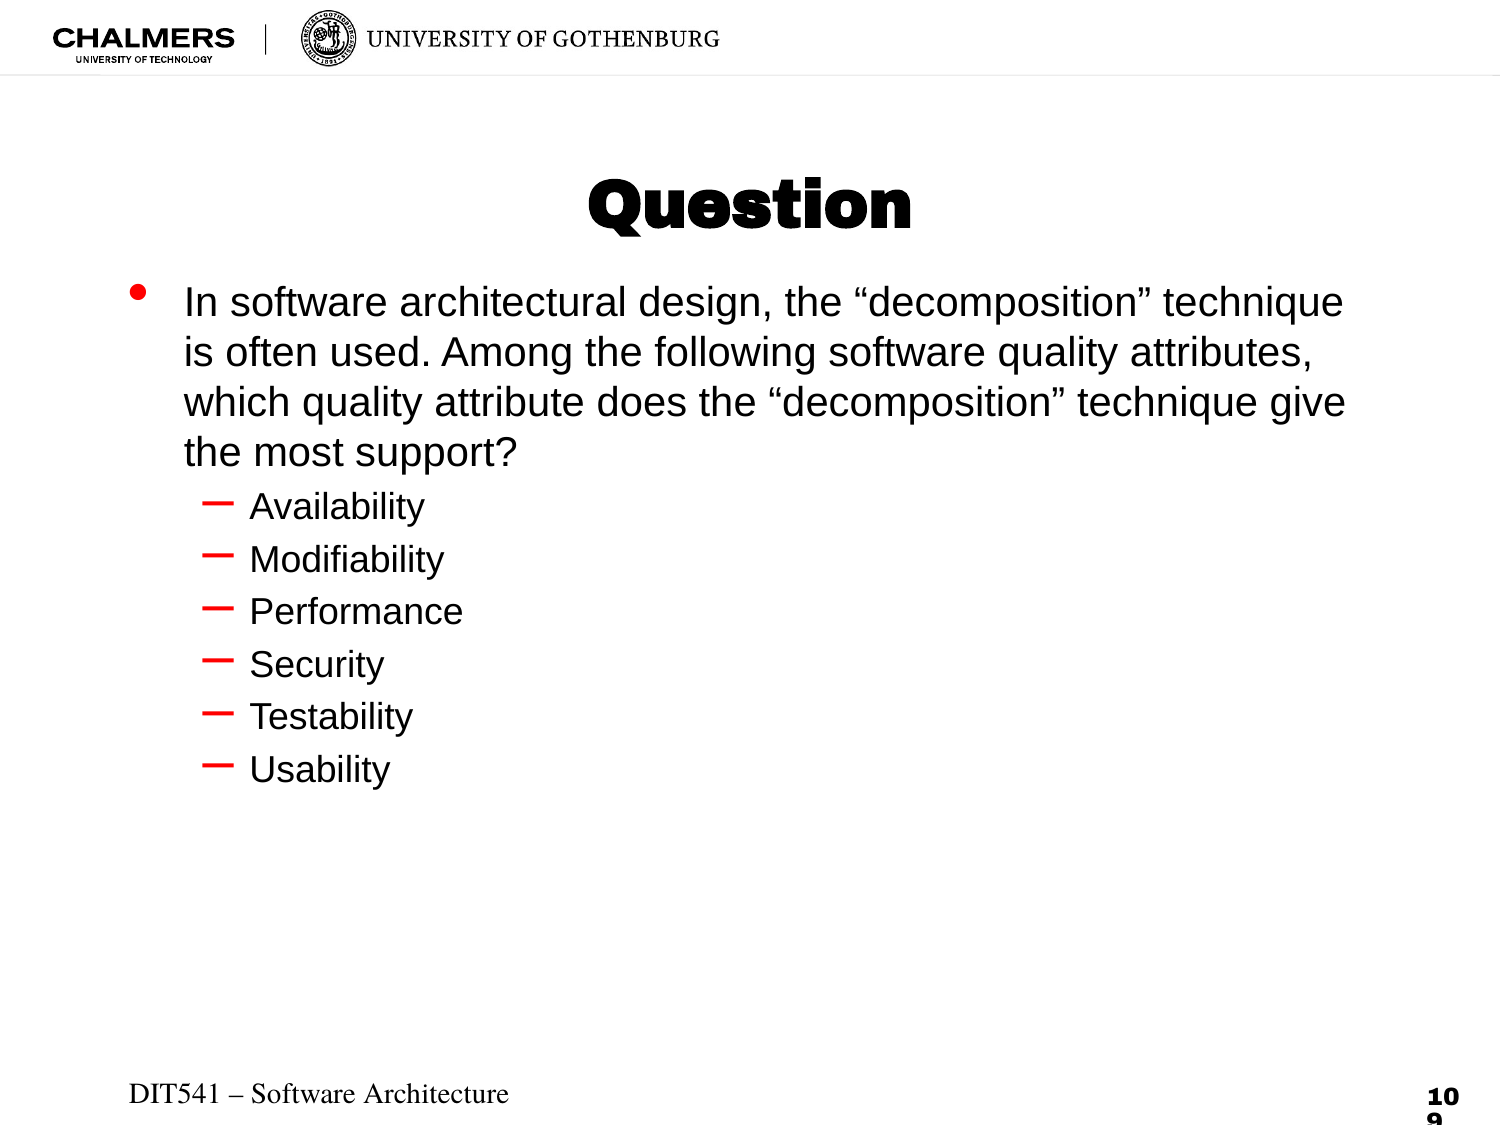

# Question
In software architectural design, the “decomposition” technique is often used. Among the following software quality attributes, which quality attribute does the “decomposition” technique give the most support?
Availability
Modifiability
Performance
Security
Testability
Usability
109